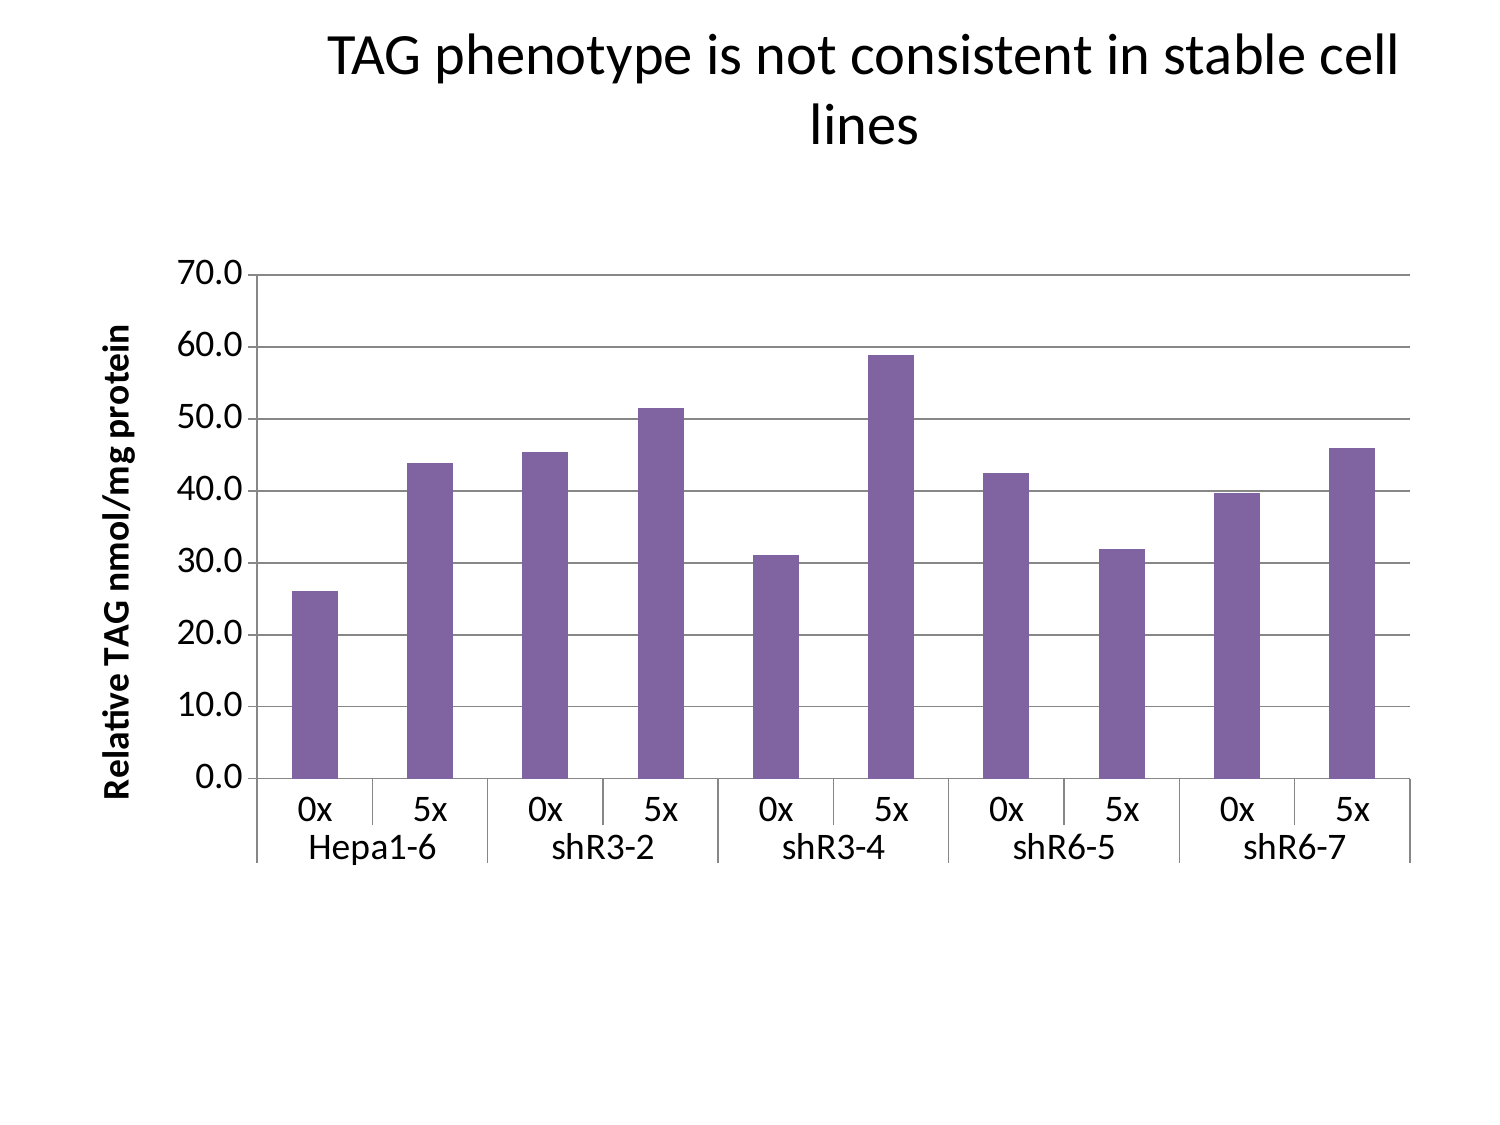

# TAG phenotype is not consistent in stable cell lines

### Chart

| Category |  |
|---|---|
| 0x | 26.03636964176832 |
| 5x | 43.83843439899763 |
| 0x | 45.42342093220965 |
| 5x | 51.57585154296785 |
| 0x | 31.10315151861286 |
| 5x | 58.93883858370639 |
| 0x | 42.47017450553588 |
| 5x | 31.95237237290078 |
| 0x | 39.72937505763476 |
| 5x | 45.99352693749044 |